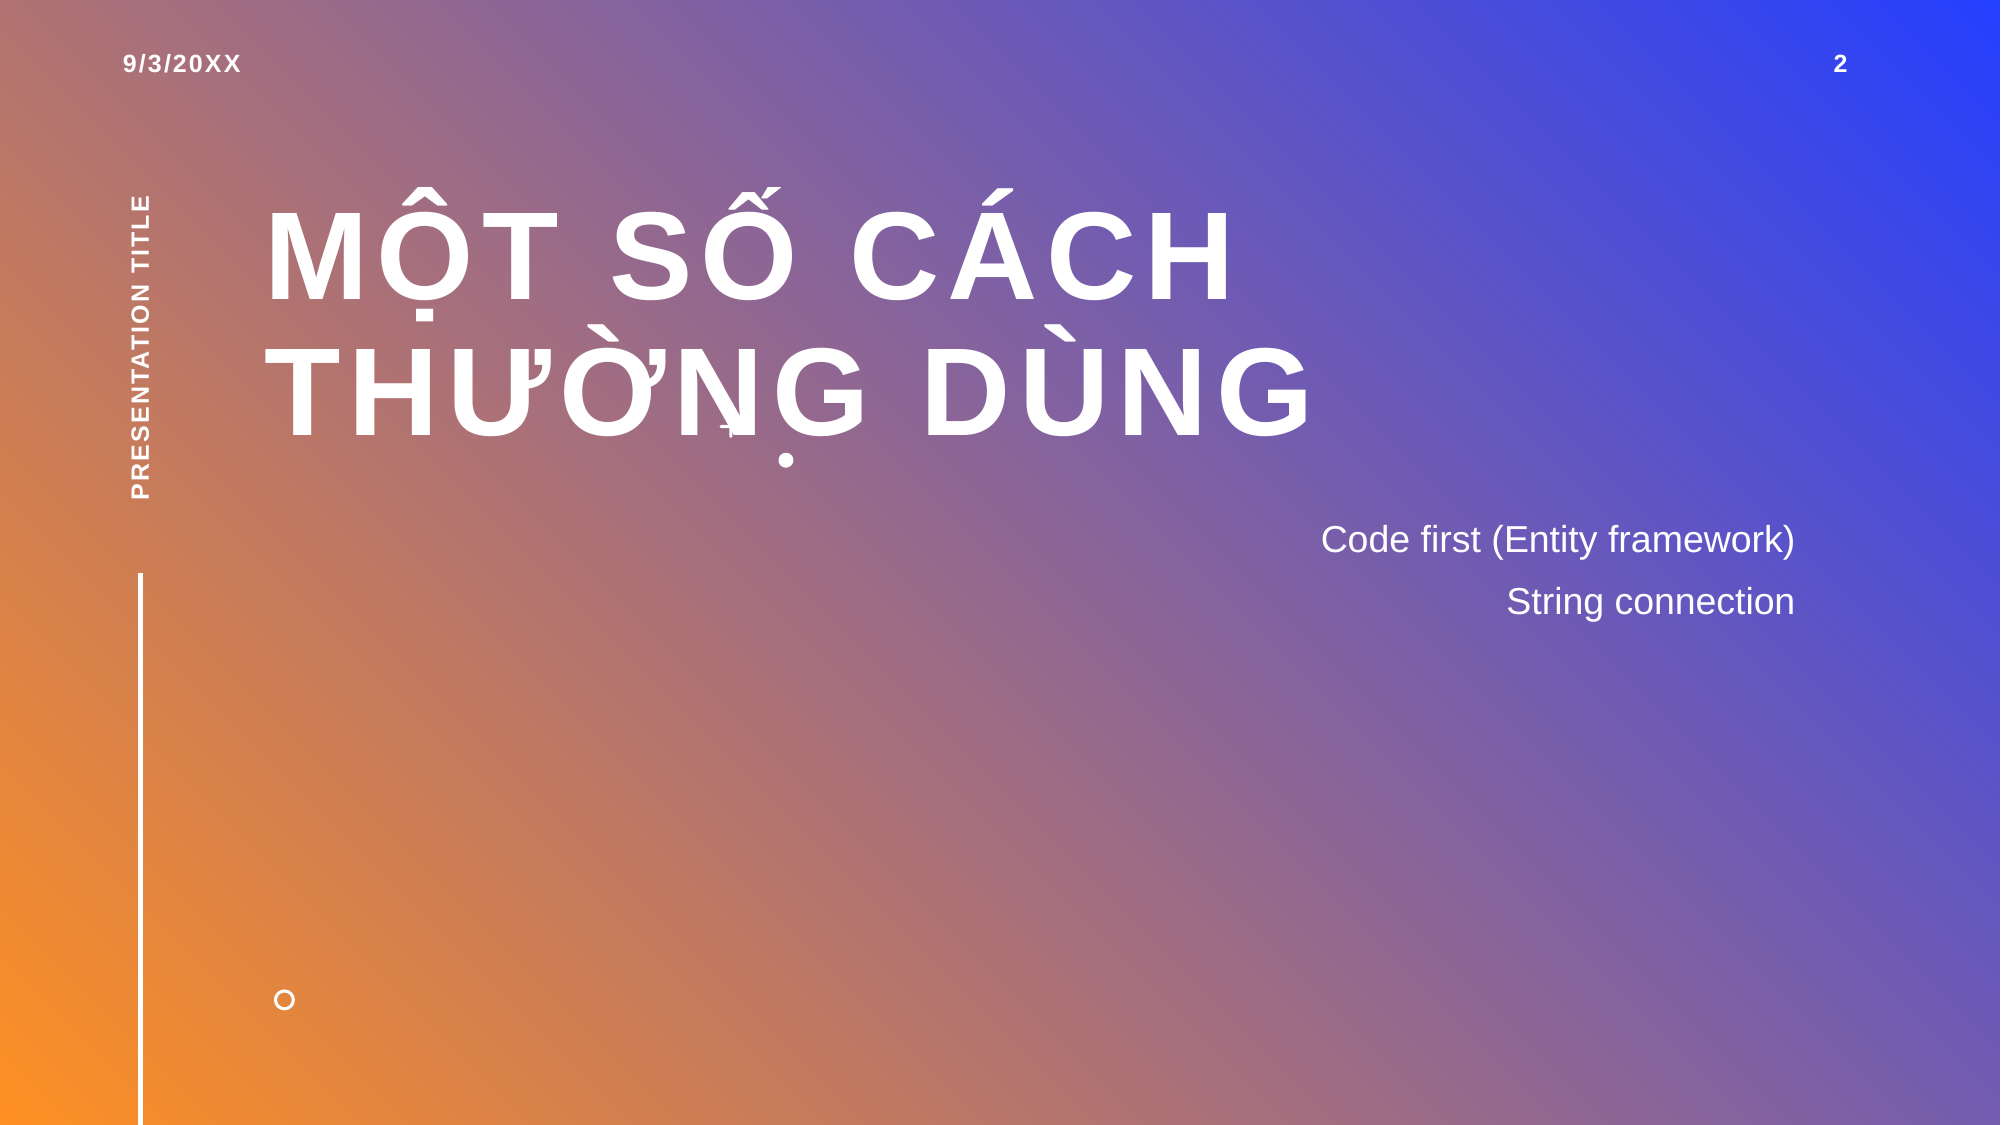

9/3/20XX
2
# Một số cách thường dùng
Presentation Title
Code first (Entity framework)
String connection